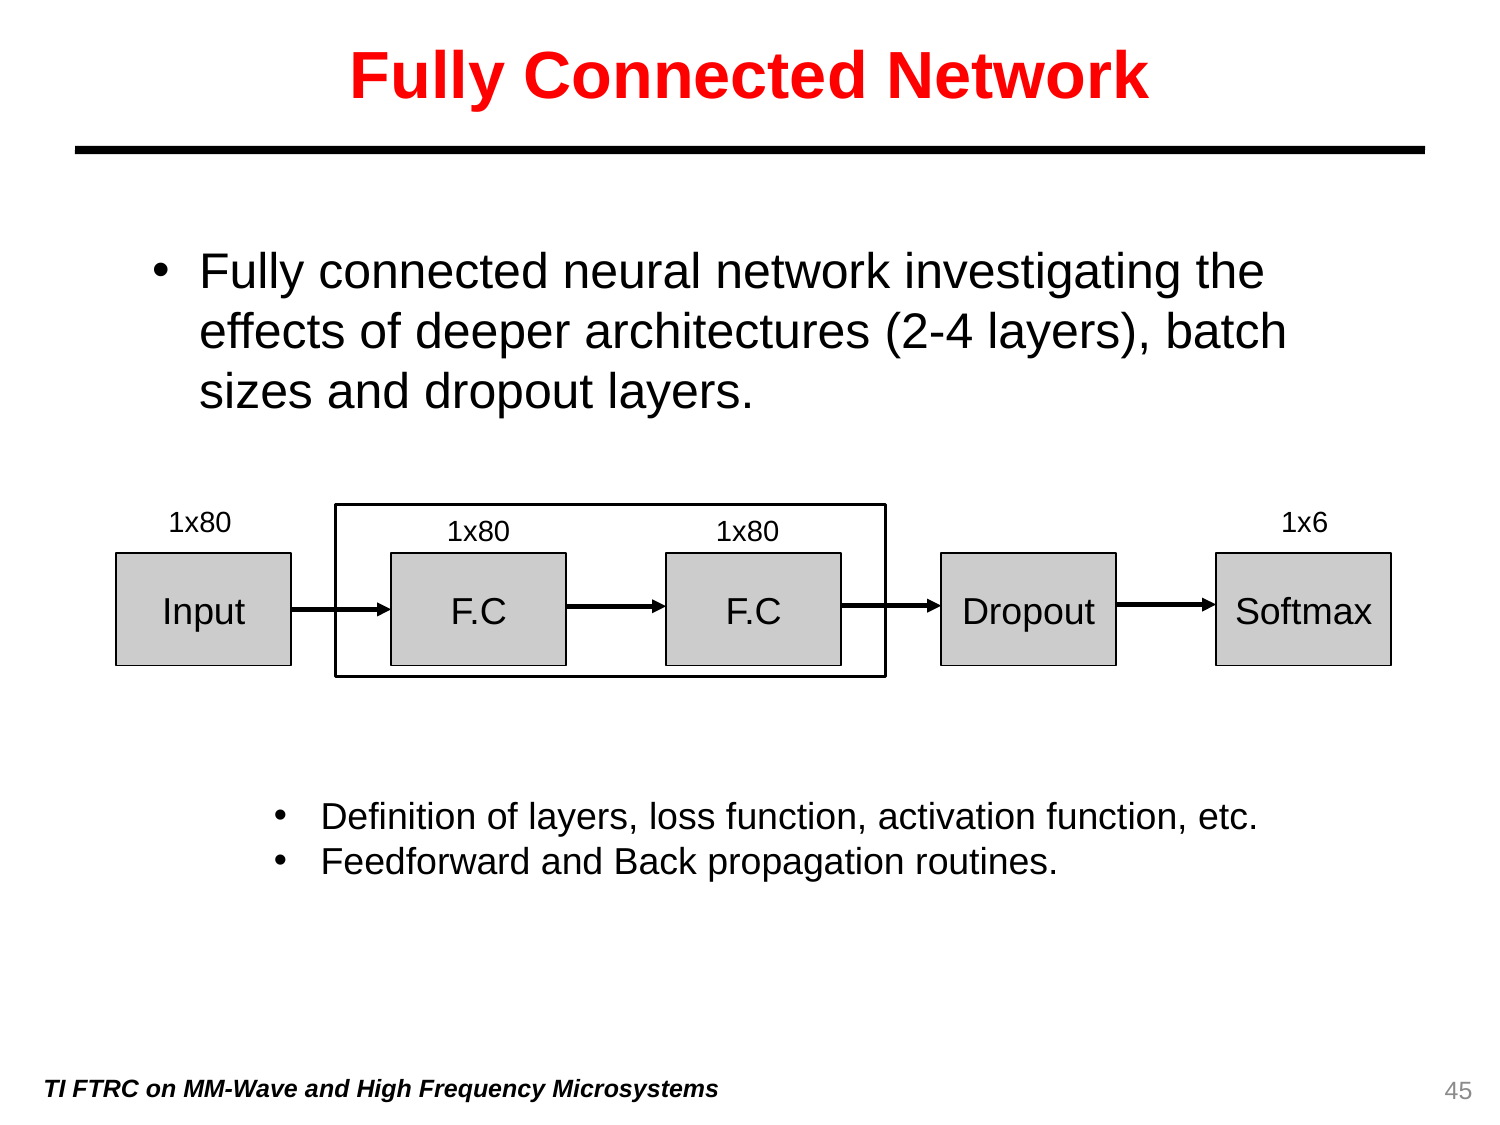

Fully Connected Network
Fully connected neural network investigating the effects of deeper architectures (2-4 layers), batch sizes and dropout layers.
1x6
1x80

1x80
1x80
Input
F.C
F.C
Dropout
Softmax
Definition of layers, loss function, activation function, etc.
Feedforward and Back propagation routines.
TI FTRC on MM-Wave and High Frequency Microsystems
45